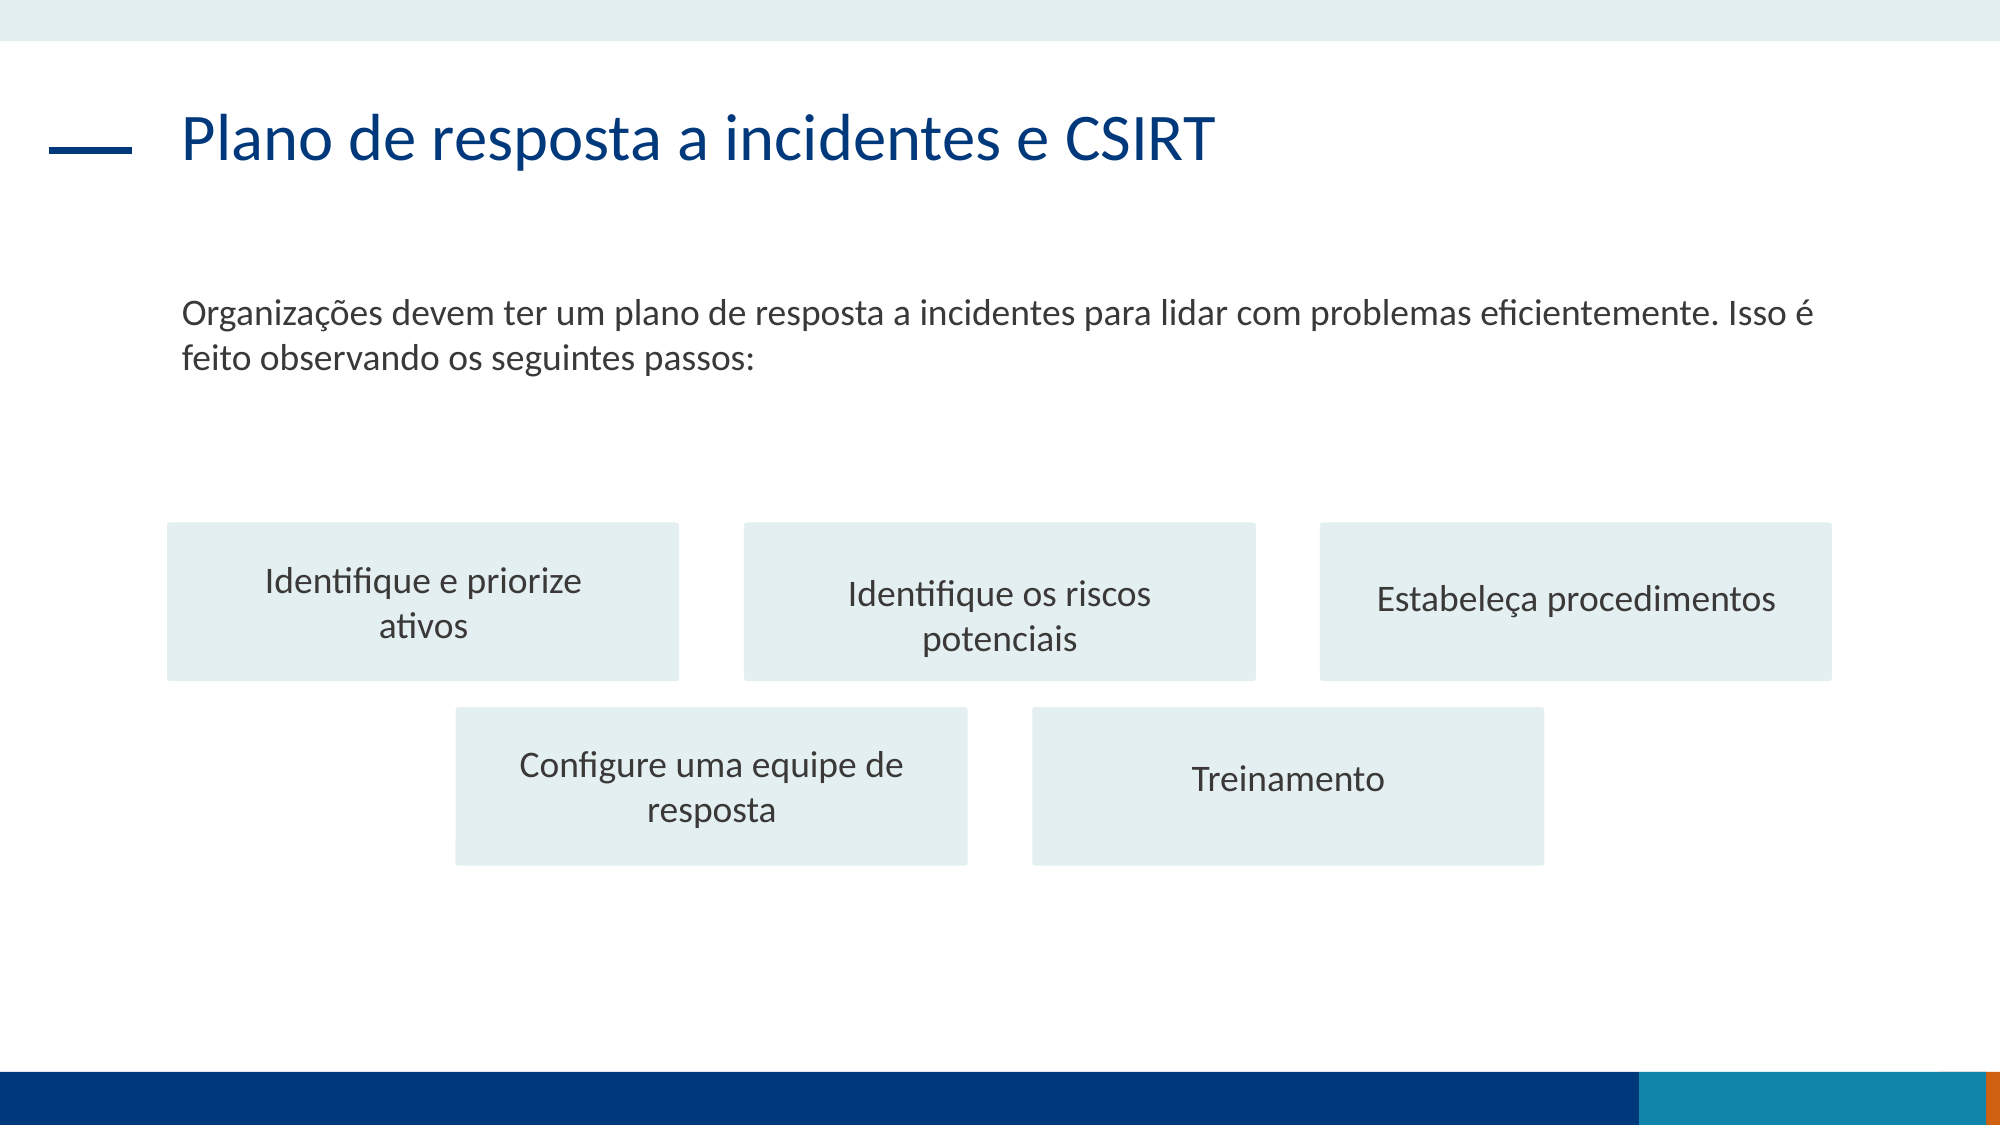

Plano de resposta a incidentes e CSIRT

Organizações devem ter um plano de resposta a incidentes para lidar com problemas eficientemente. Isso é feito observando os seguintes passos:

Identifique e priorize ativos

Identifique os riscos potenciais

Estabeleça procedimentos

Configure uma equipe de resposta

Treinamento